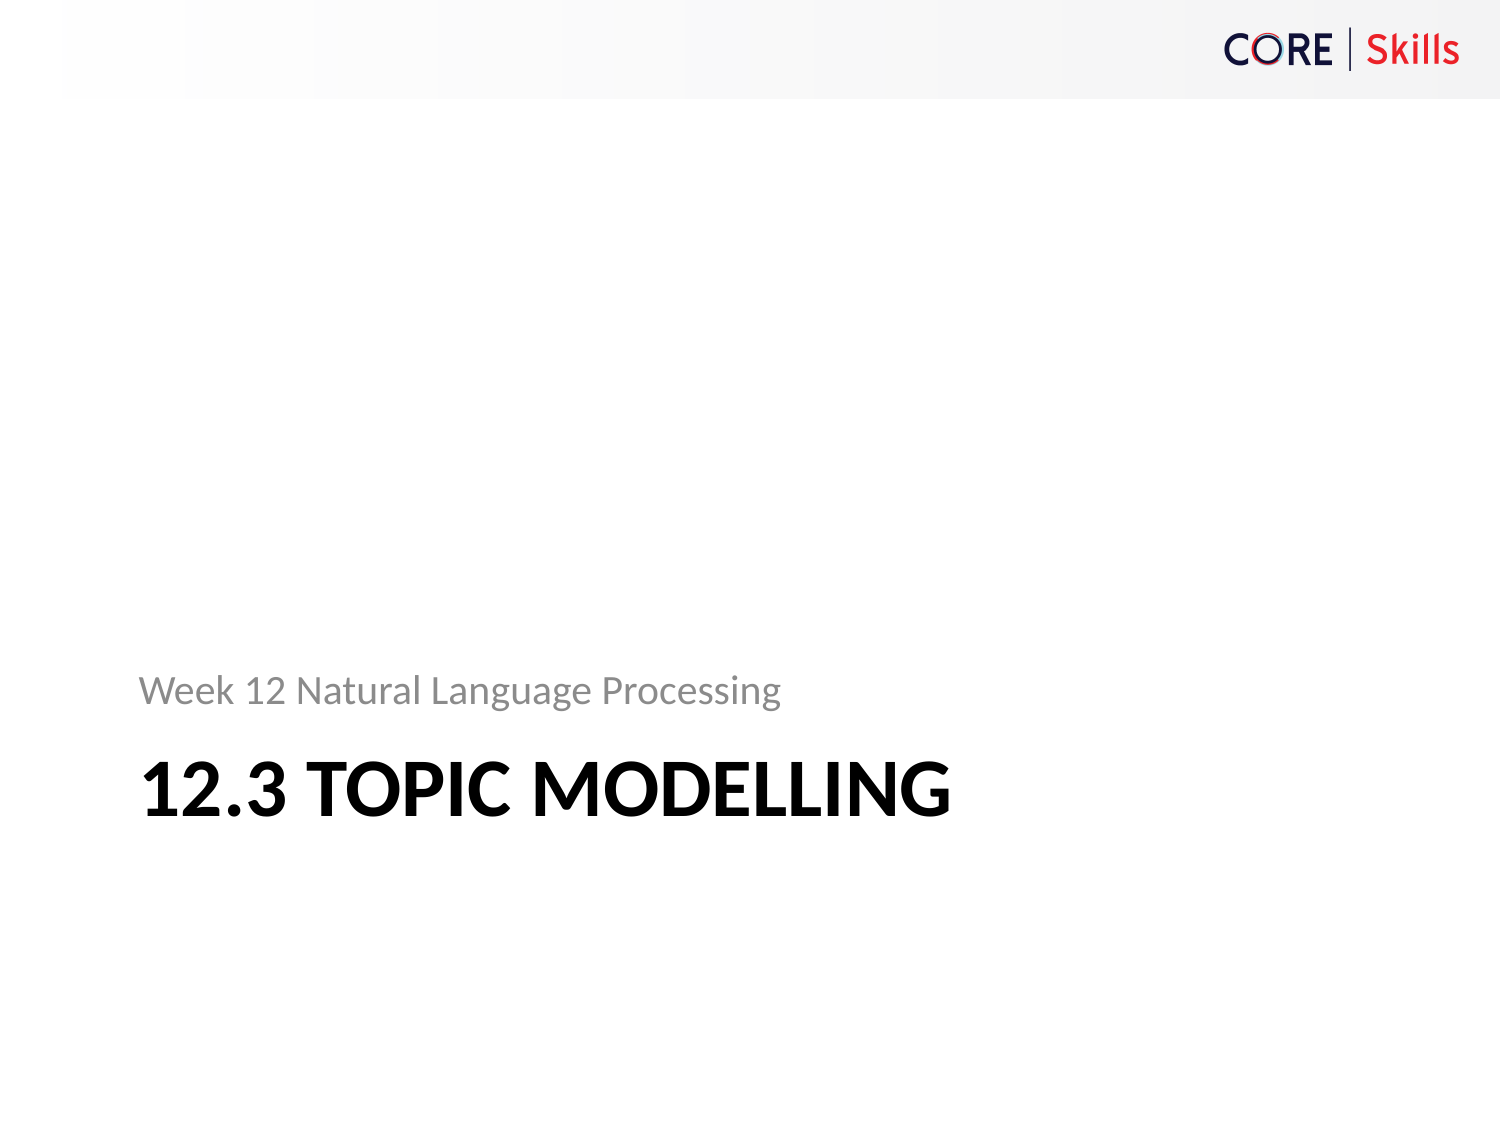

Week 12 Natural Language Processing
# 12.3 Topic modelling